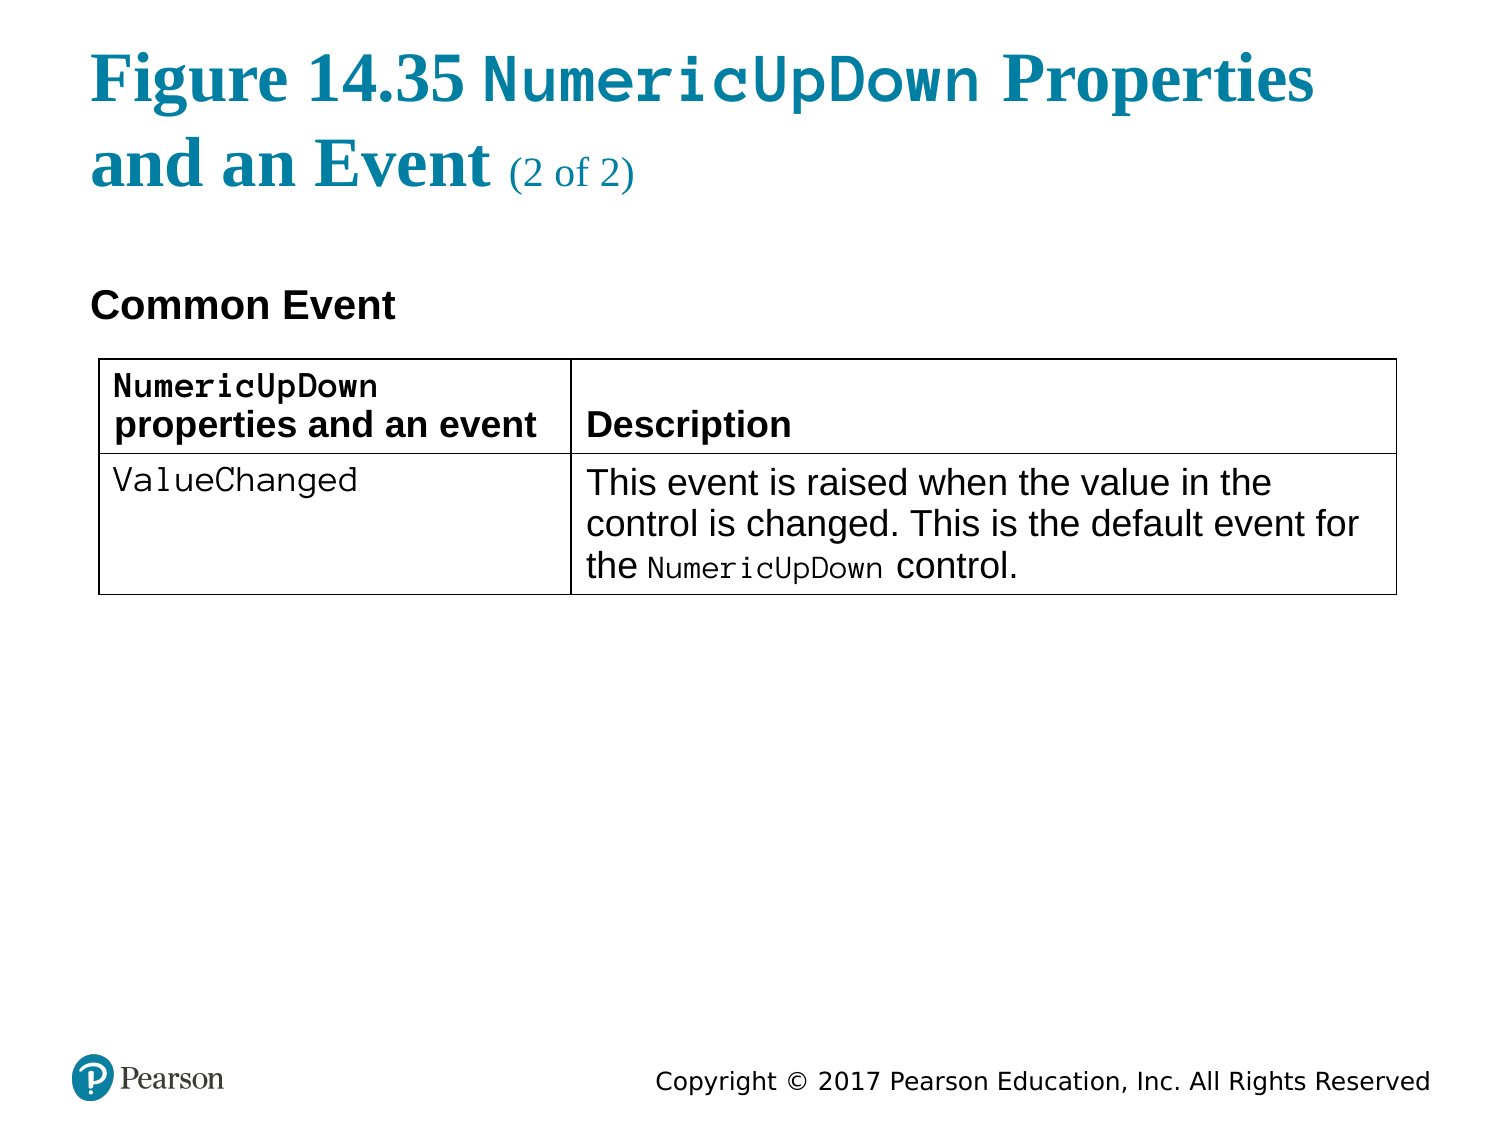

# Figure 14.35 NumericUpDown Properties and an Event (2 of 2)
Common Event
| NumericUpDown properties and an event | Description |
| --- | --- |
| ValueChanged | This event is raised when the value in the control is changed. This is the default event for the NumericUpDown control. |